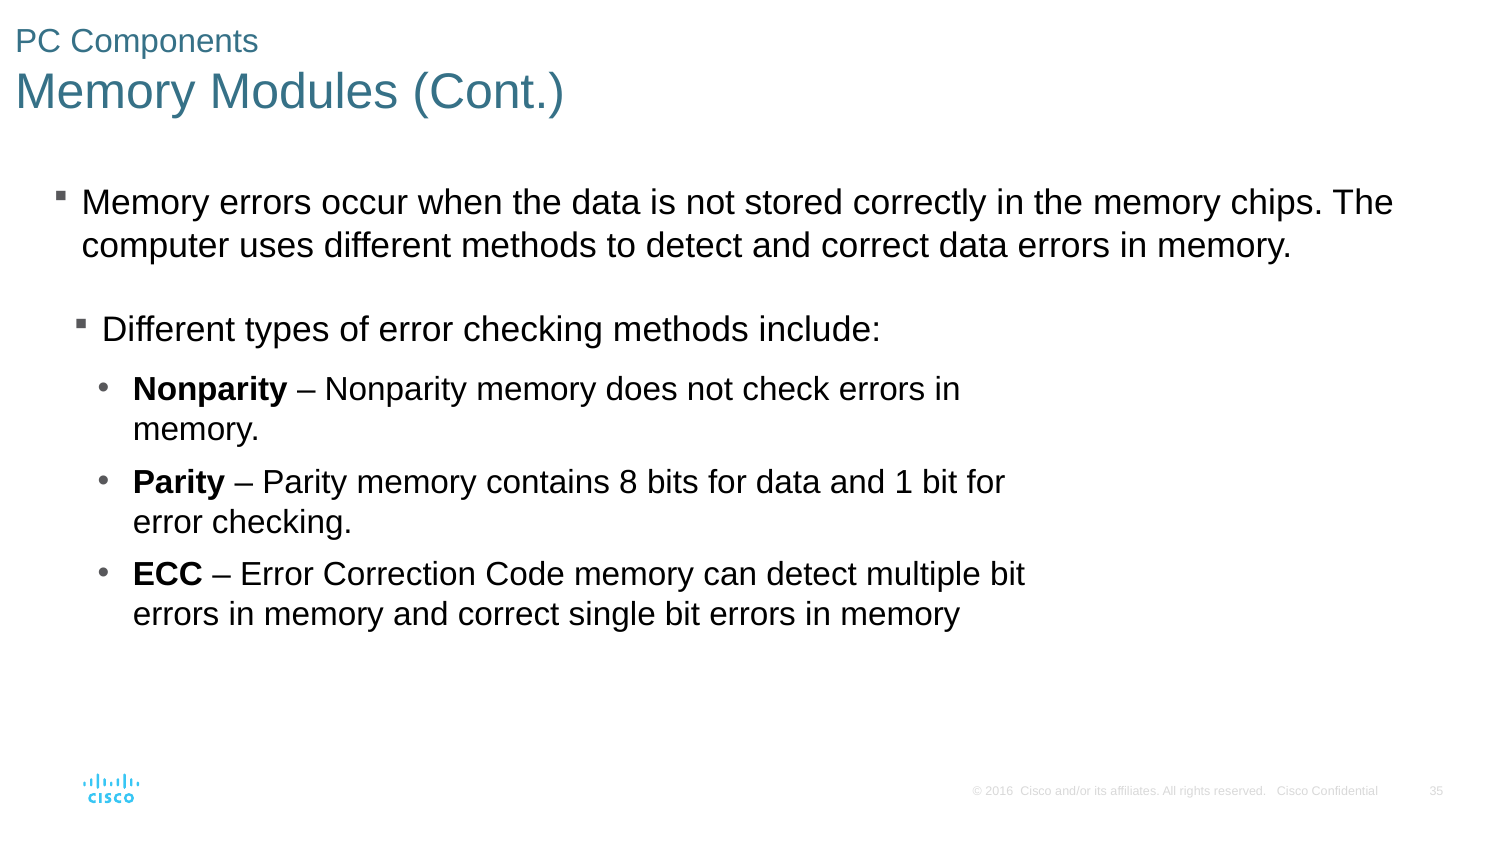

# PC Components Memory Modules (Cont.)
Memory errors occur when the data is not stored correctly in the memory chips. The computer uses different methods to detect and correct data errors in memory.
Different types of error checking methods include:
Nonparity – Nonparity memory does not check errors in memory.
Parity – Parity memory contains 8 bits for data and 1 bit for error checking.
ECC – Error Correction Code memory can detect multiple bit errors in memory and correct single bit errors in memory